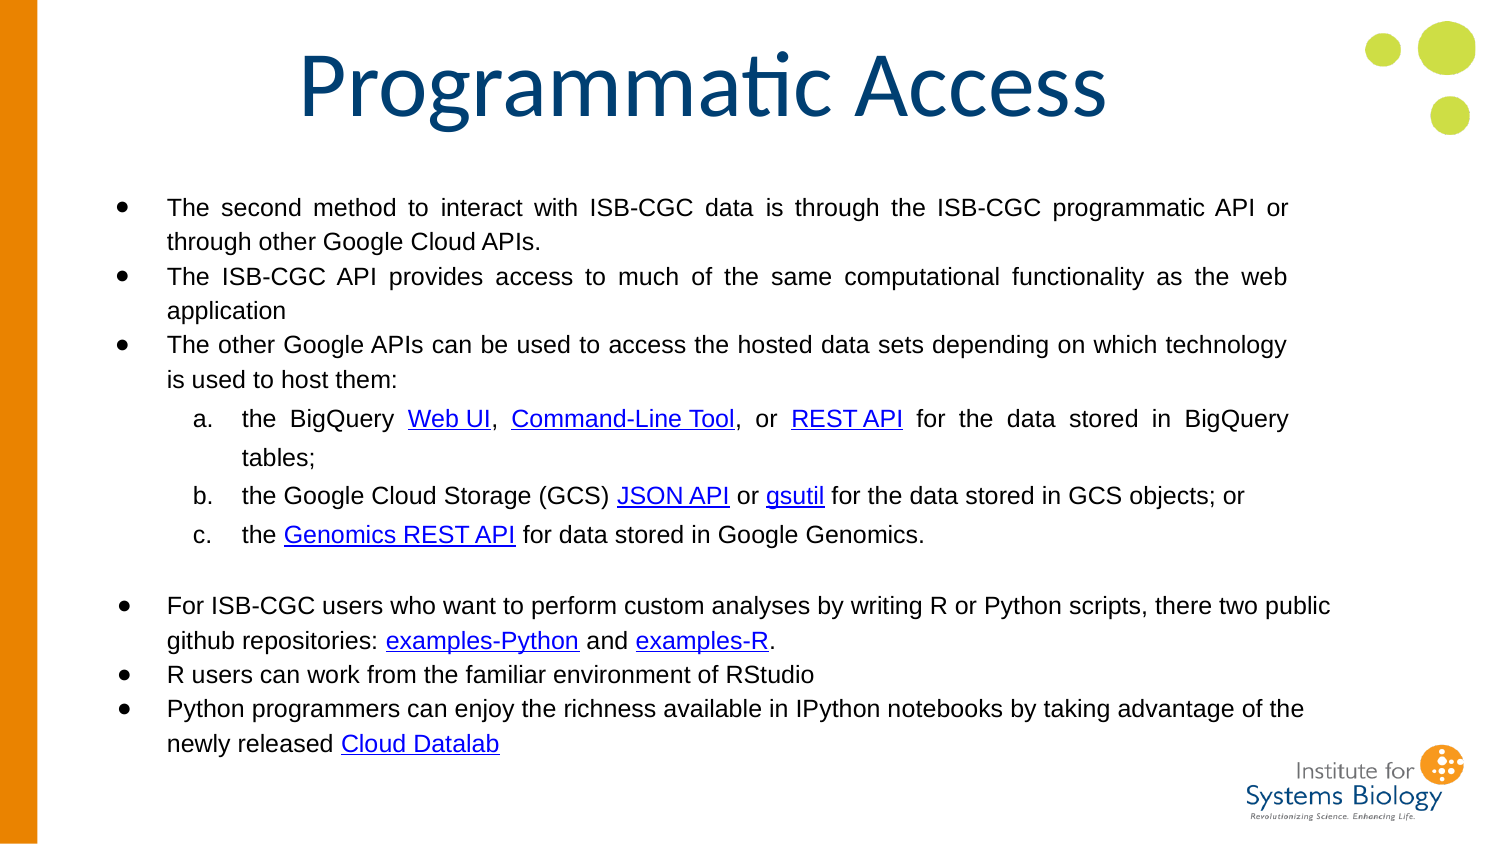

Programmatic Access
The second method to interact with ISB-CGC data is through the ISB-CGC programmatic API or through other Google Cloud APIs.
The ISB-CGC API provides access to much of the same computational functionality as the web application
The other Google APIs can be used to access the hosted data sets depending on which technology is used to host them:
the BigQuery Web UI, Command-Line Tool, or REST API for the data stored in BigQuery tables;
the Google Cloud Storage (GCS) JSON API or gsutil for the data stored in GCS objects; or
the Genomics REST API for data stored in Google Genomics.
For ISB-CGC users who want to perform custom analyses by writing R or Python scripts, there two public github repositories: examples-Python and examples-R.
R users can work from the familiar environment of RStudio
Python programmers can enjoy the richness available in IPython notebooks by taking advantage of the newly released Cloud Datalab